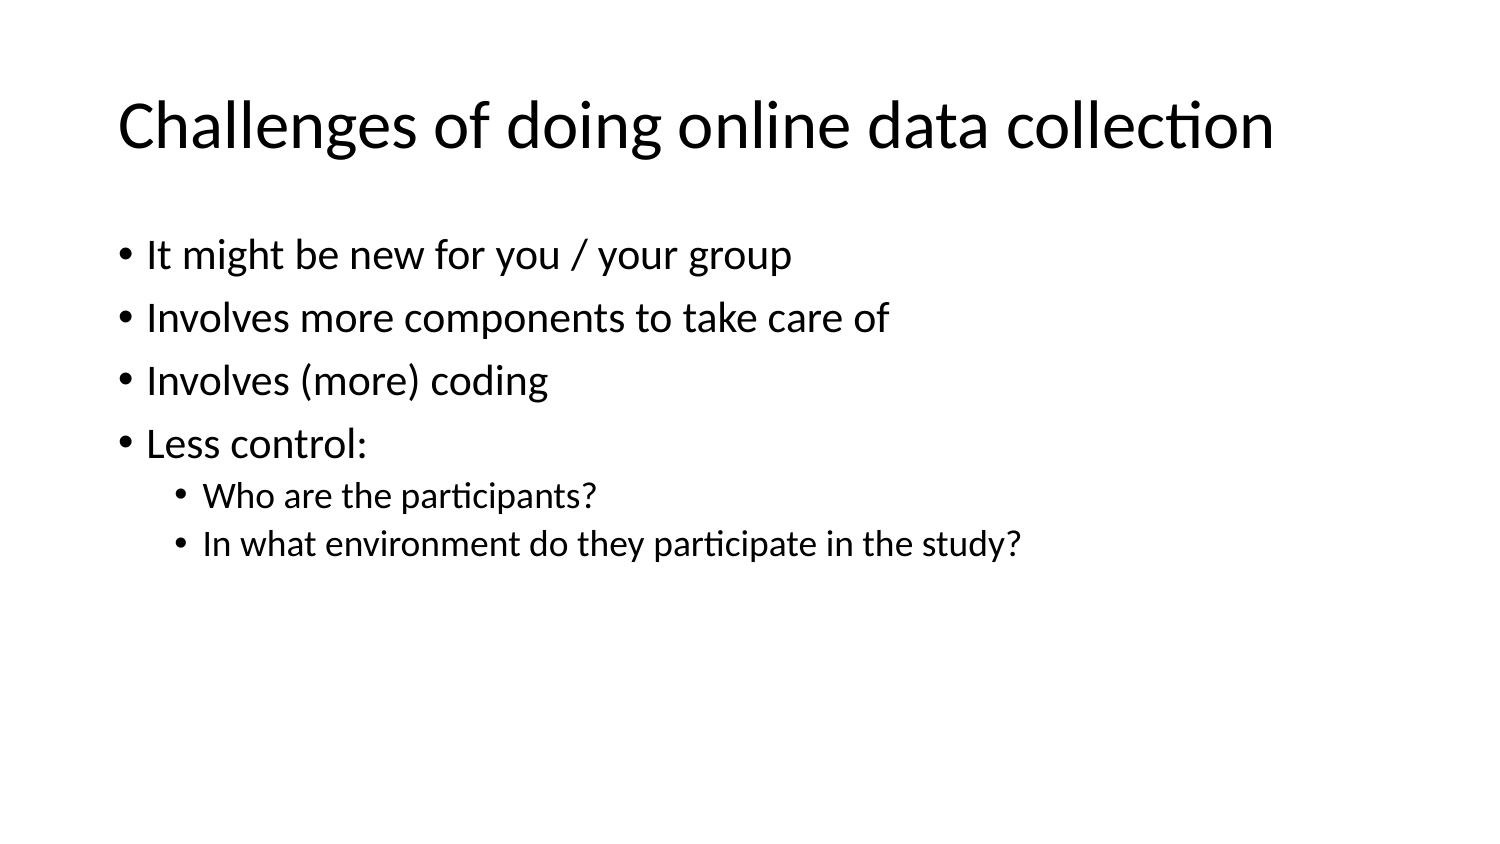

# Challenges of doing online data collection
It might be new for you / your group
Involves more components to take care of
Involves (more) coding
Less control:
Who are the participants?
In what environment do they participate in the study?